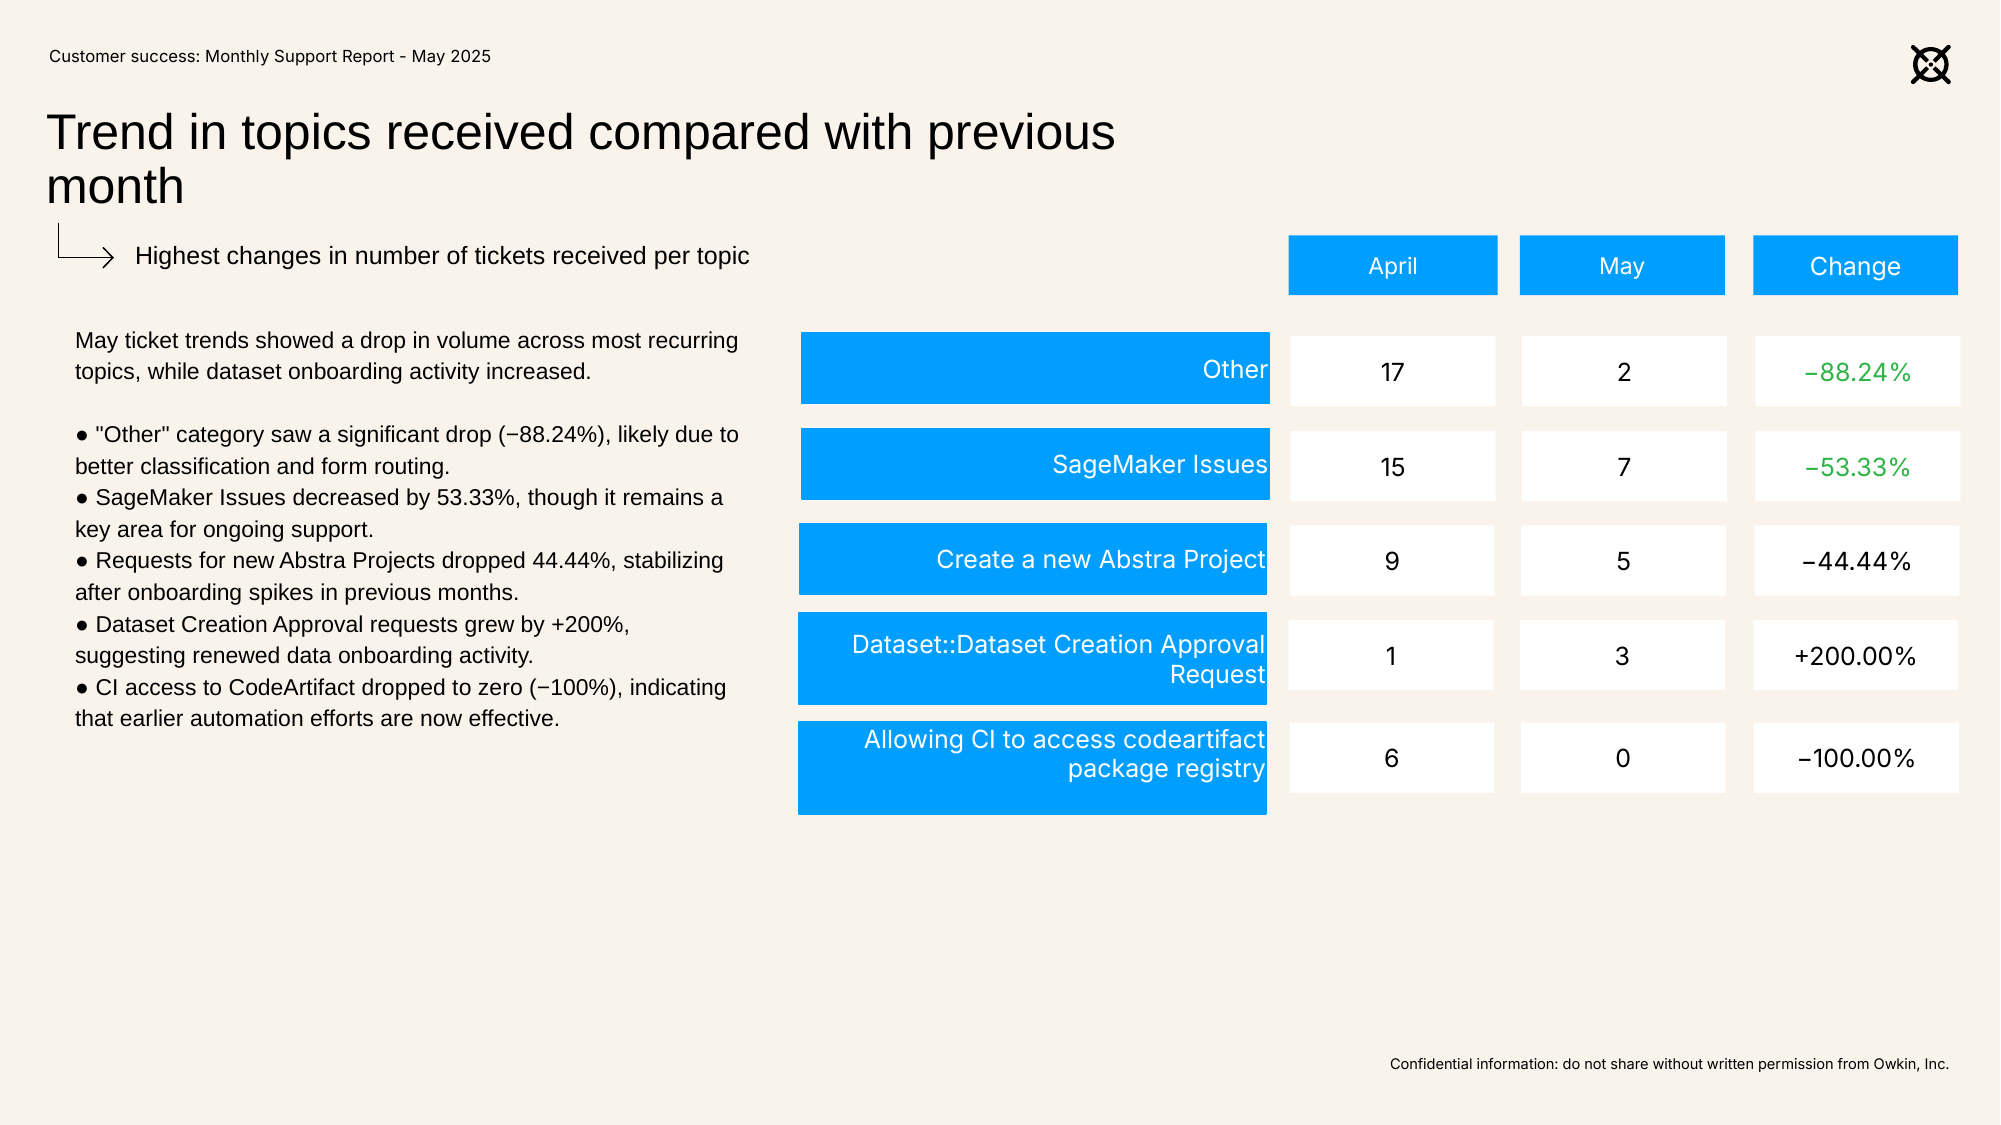

Customer success: Monthly Support Report - May 2025
# Trend in topics received compared with previous month

April
May
Change
Highest changes in number of tickets received per topic
May ticket trends showed a drop in volume across most recurring topics, while dataset onboarding activity increased.

● "Other" category saw a significant drop (−88.24%), likely due to better classification and form routing.
● SageMaker Issues decreased by 53.33%, though it remains a key area for ongoing support.
● Requests for new Abstra Projects dropped 44.44%, stabilizing after onboarding spikes in previous months.
● Dataset Creation Approval requests grew by +200%, suggesting renewed data onboarding activity.
● CI access to CodeArtifact dropped to zero (−100%), indicating that earlier automation efforts are now effective.
Other
17
2
−88.24%
SageMaker Issues
15
7
−53.33%
Create a new Abstra Project
9
5
−44.44%
Dataset::Dataset Creation Approval Request
1
3
+200.00%
Allowing CI to access codeartifact package registry

6
0
−100.00%